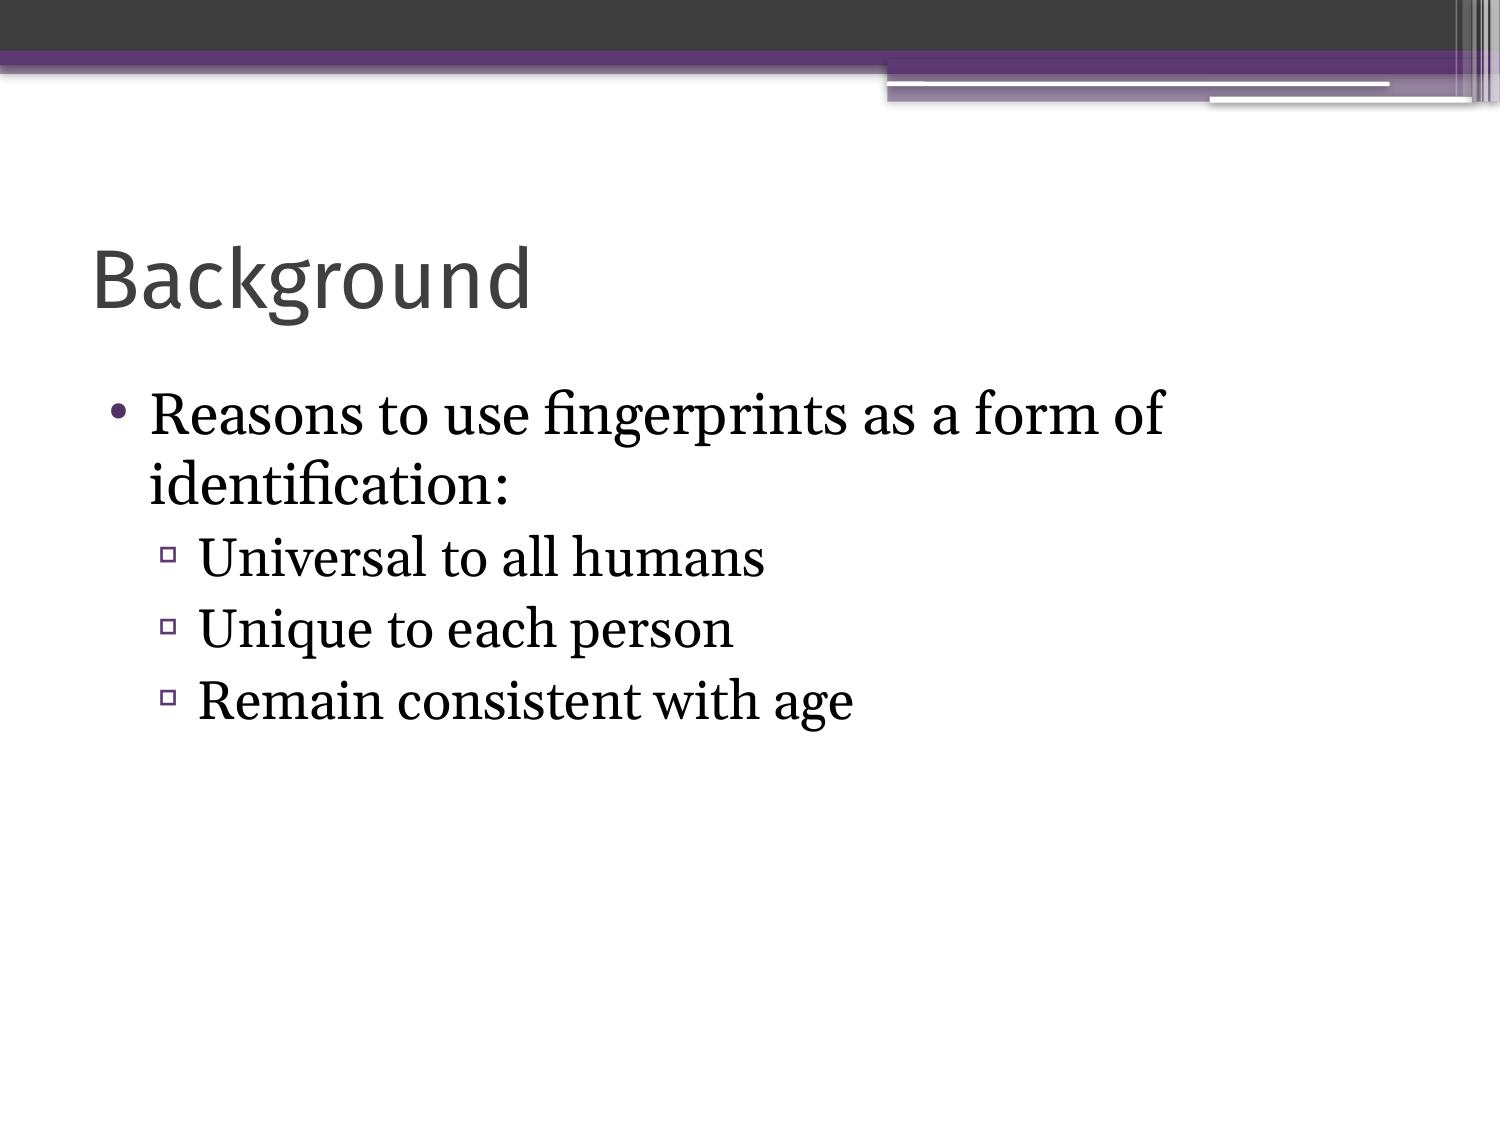

# Background
Reasons to use fingerprints as a form of identification:
Universal to all humans
Unique to each person
Remain consistent with age